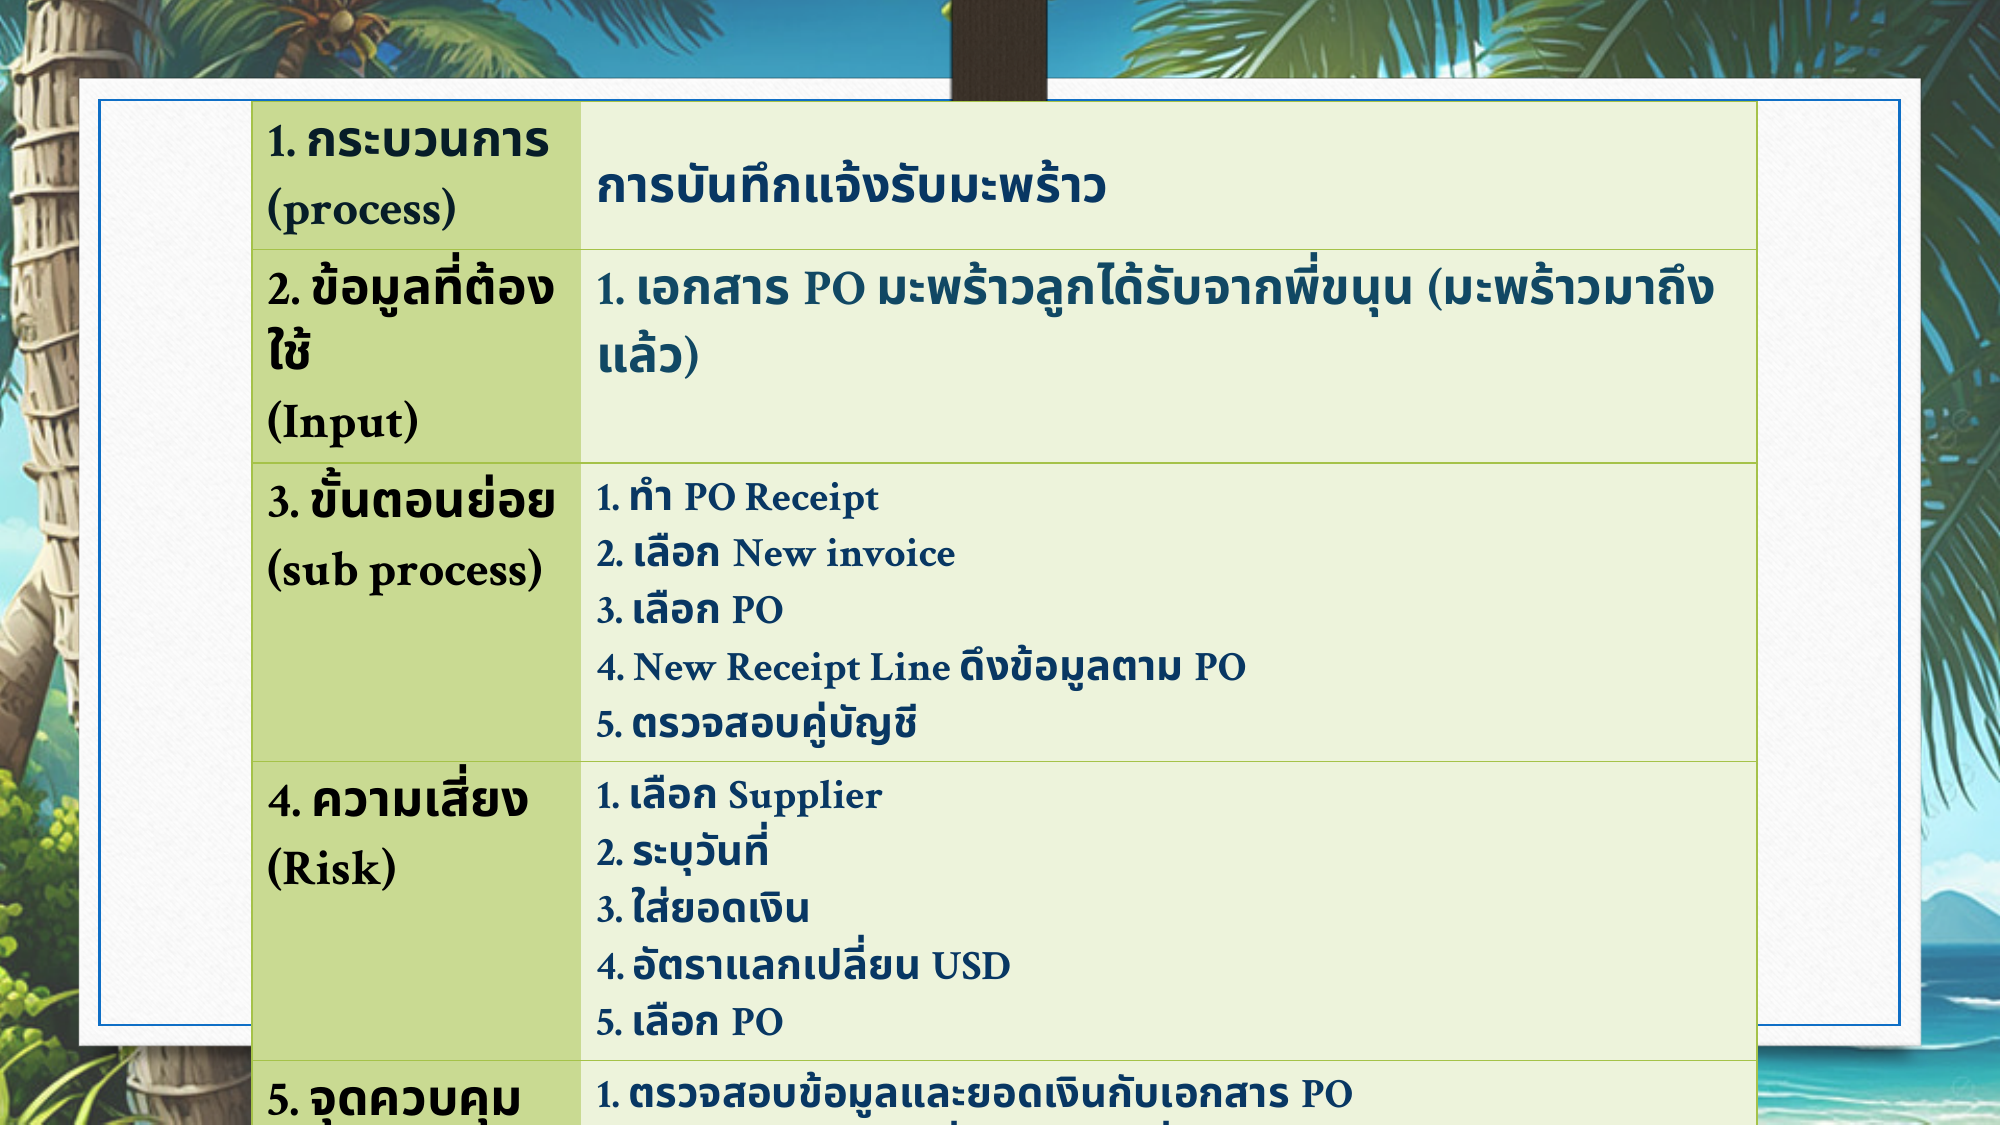

| 1. กระบวนการ (process) | การบันทึกแจ้งรับมะพร้าว |
| --- | --- |
| 2. ข้อมูลที่ต้องใช้ (Input) | 1. เอกสาร PO มะพร้าวลูกได้รับจากพี่ขนุน (มะพร้าวมาถึงแล้ว) |
| 3. ขั้นตอนย่อย (sub process) | 1. ทำ PO Receipt 2. เลือก New invoice 3. เลือก PO 4. New Receipt Line ดึงข้อมูลตาม PO 5. ตรวจสอบคู่บัญชี |
| 4. ความเสี่ยง (Risk) | 1. เลือก Supplier 2. ระบุวันที่ 3. ใส่ยอดเงิน 4. อัตราแลกเปลี่ยน USD 5. เลือก PO |
| 5. จุดควบคุม (Control point) | 1. ตรวจสอบข้อมูลและยอดเงินกับเอกสาร PO 2. ตรวจอัตราแลกเปลี่ยน ตามวันที่ของเอกสาร |